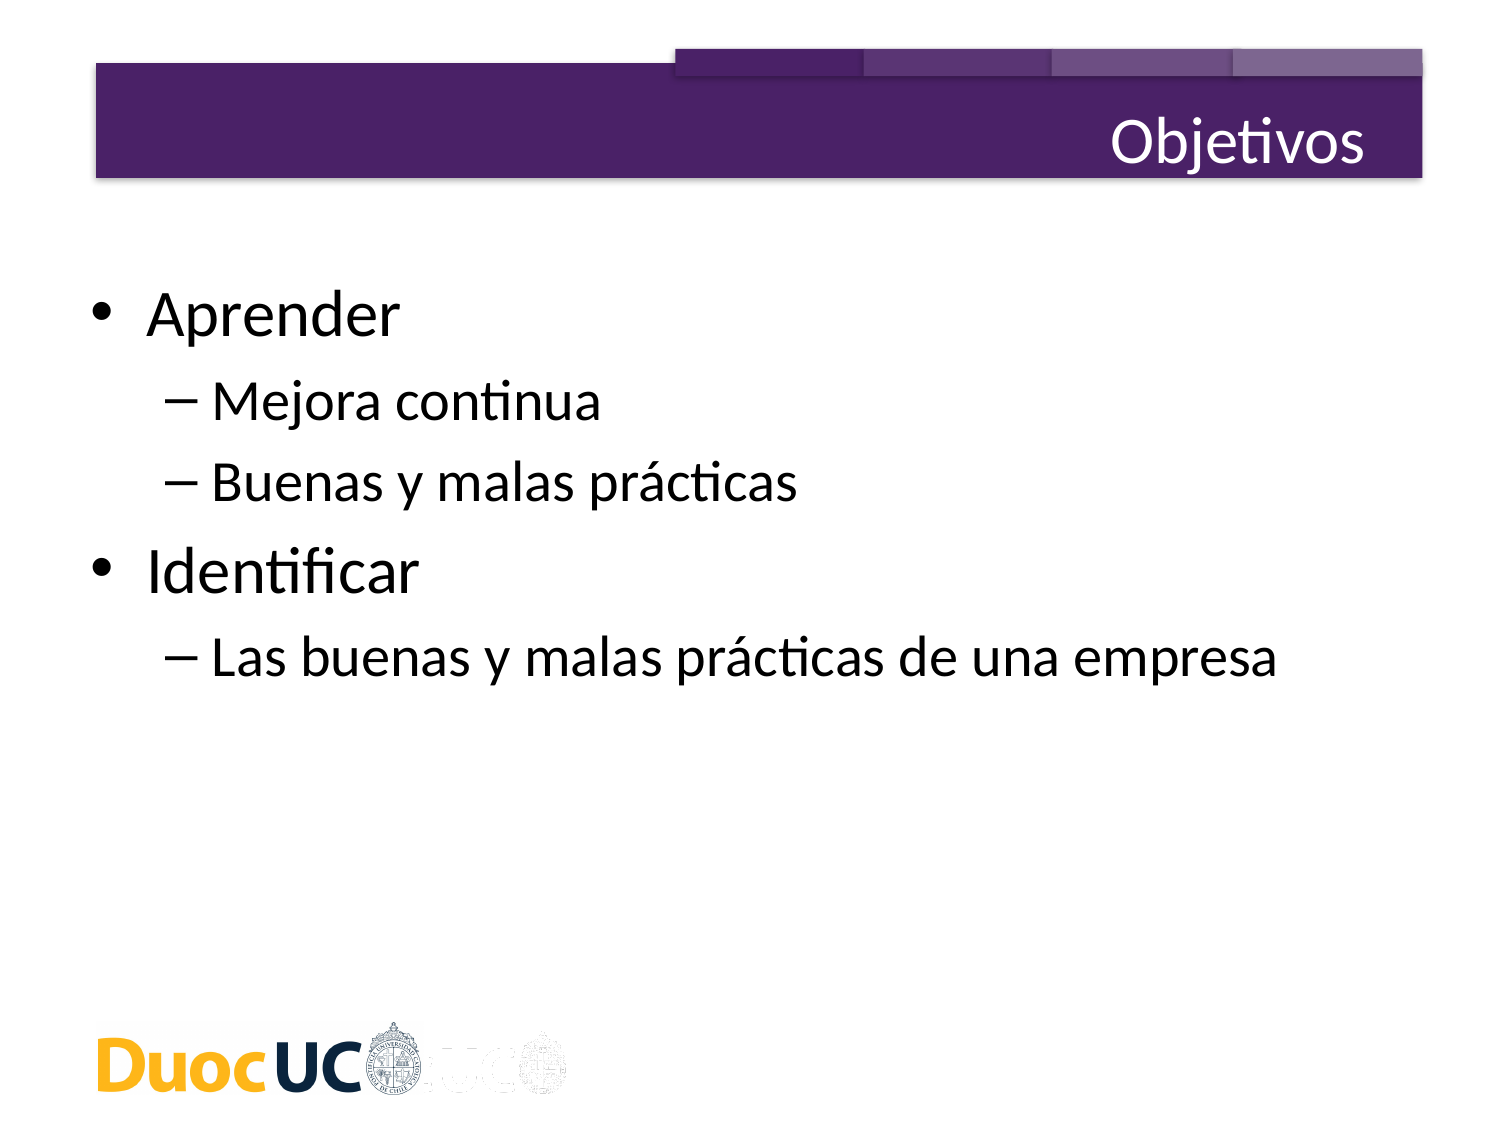

Objetivos
Aprender
Mejora continua
Buenas y malas prácticas
Identificar
Las buenas y malas prácticas de una empresa